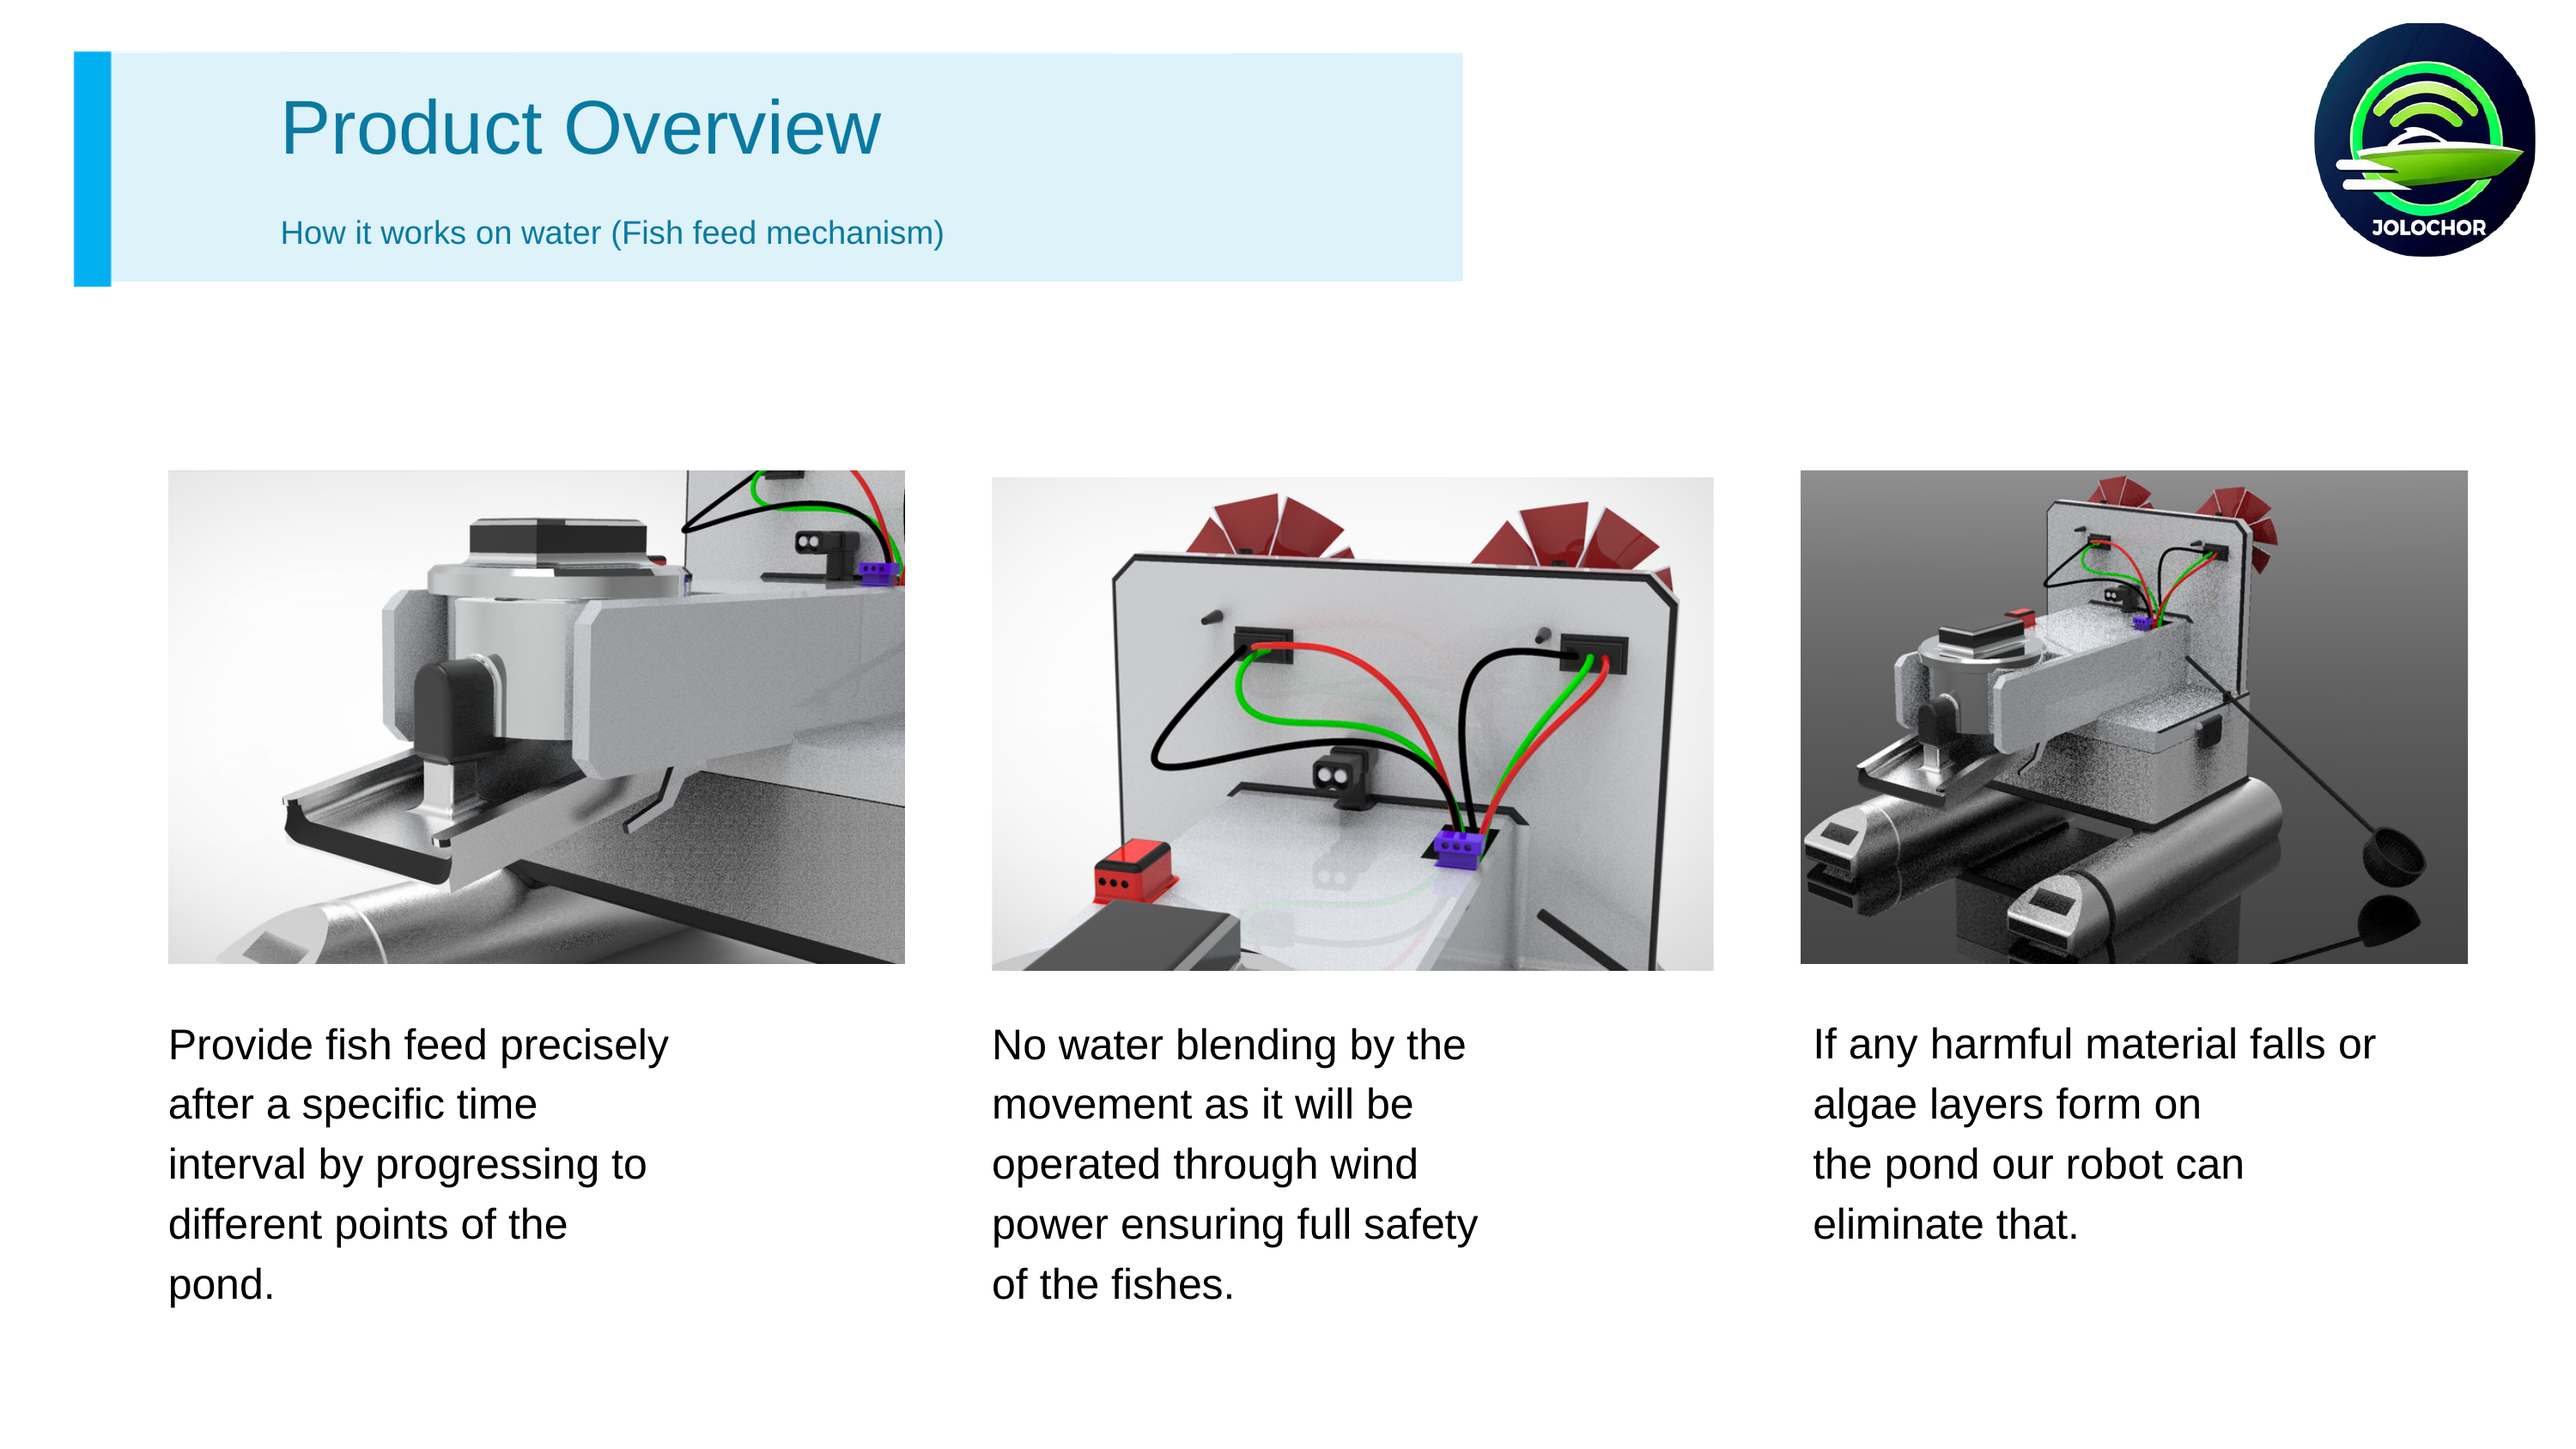

Product Overview
How it works on water (Fish feed mechanism)

Provide fish feed precisely
after a specific time
interval by progressing to
different points of the
pond.
No water blending by the
movement as it will be
operated through wind
power ensuring full safety
of the fishes.
If any harmful material falls or
algae layers form on
the pond our robot can
eliminate that.